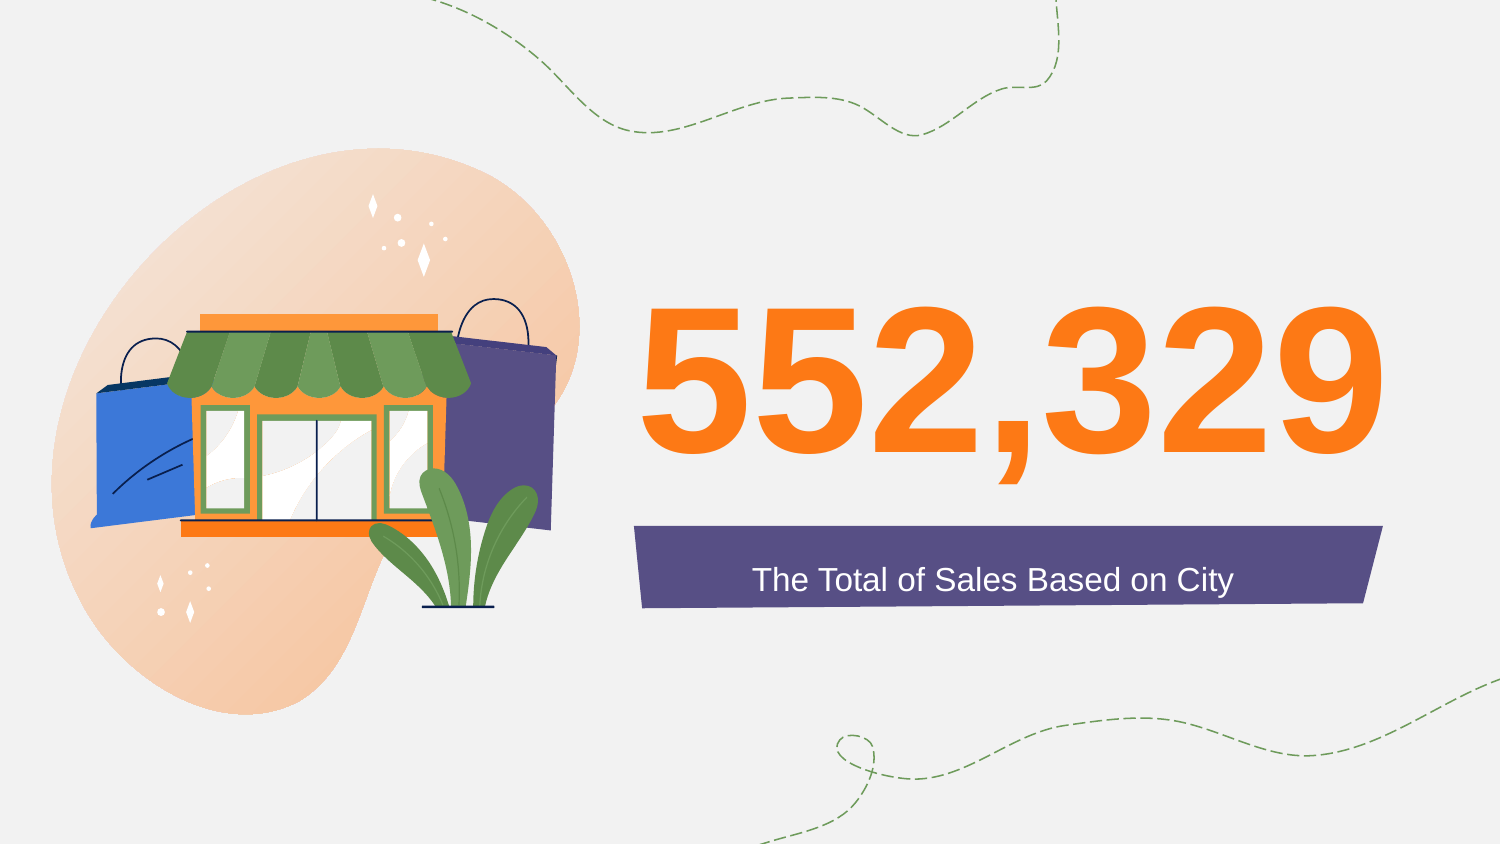

# 552,329

The Total of Sales Based on City